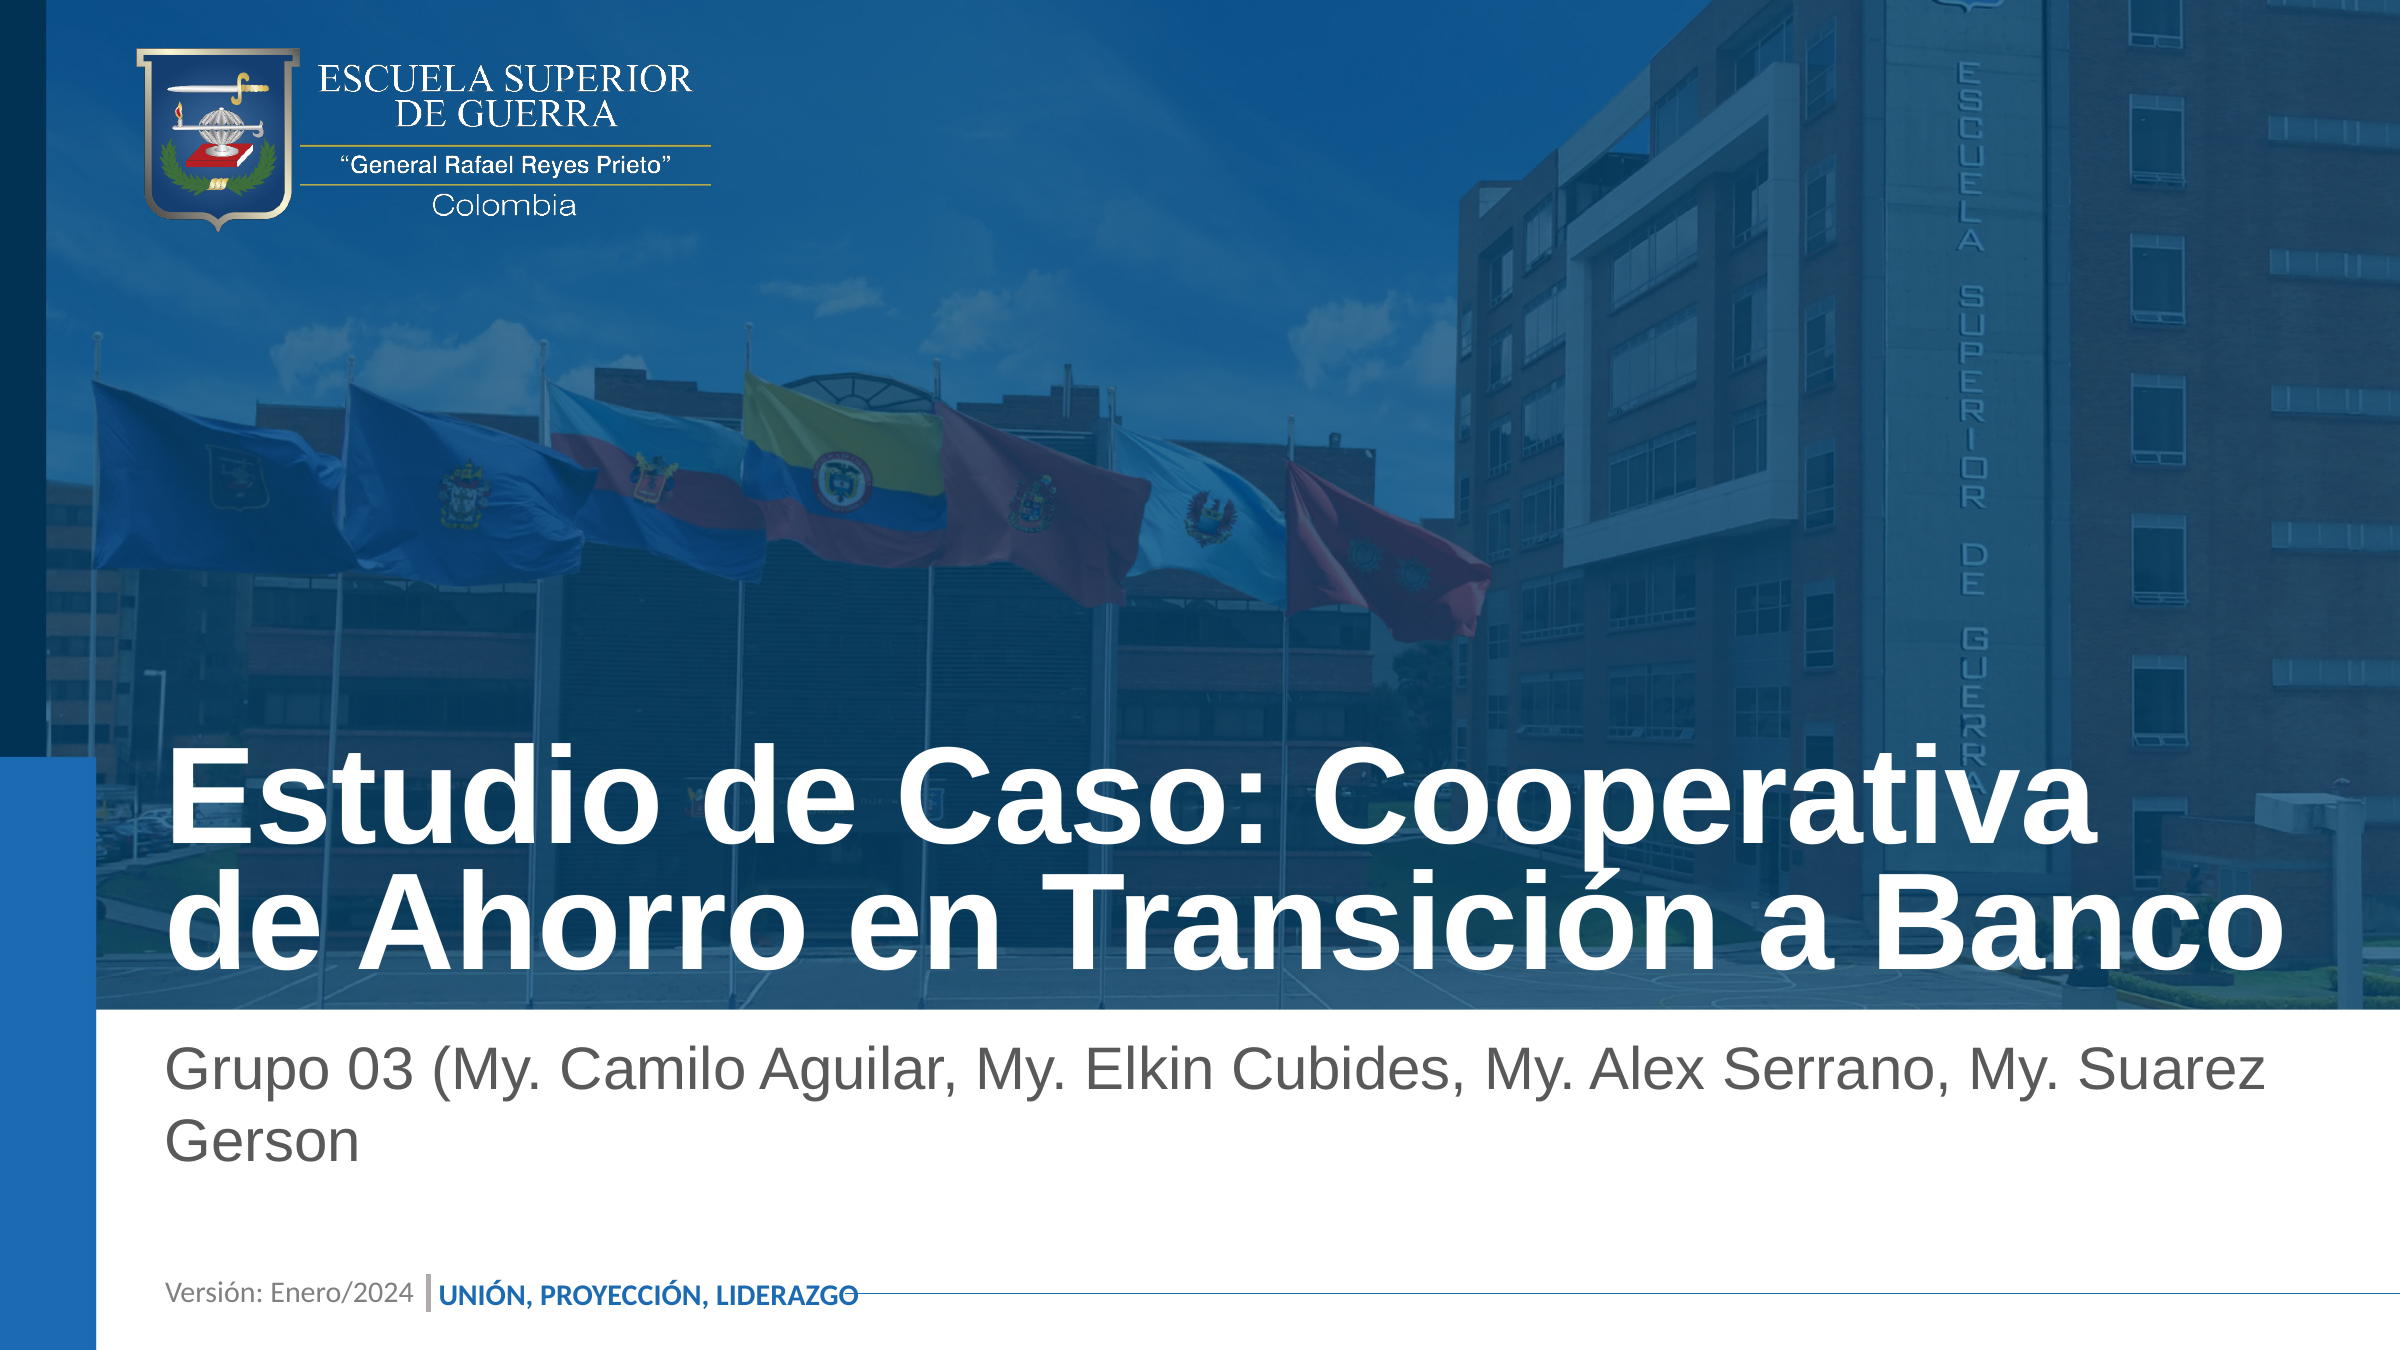

# Estudio de Caso: Cooperativa de Ahorro en Transición a Banco
Grupo 03 (My. Camilo Aguilar, My. Elkin Cubides, My. Alex Serrano, My. Suarez Gerson